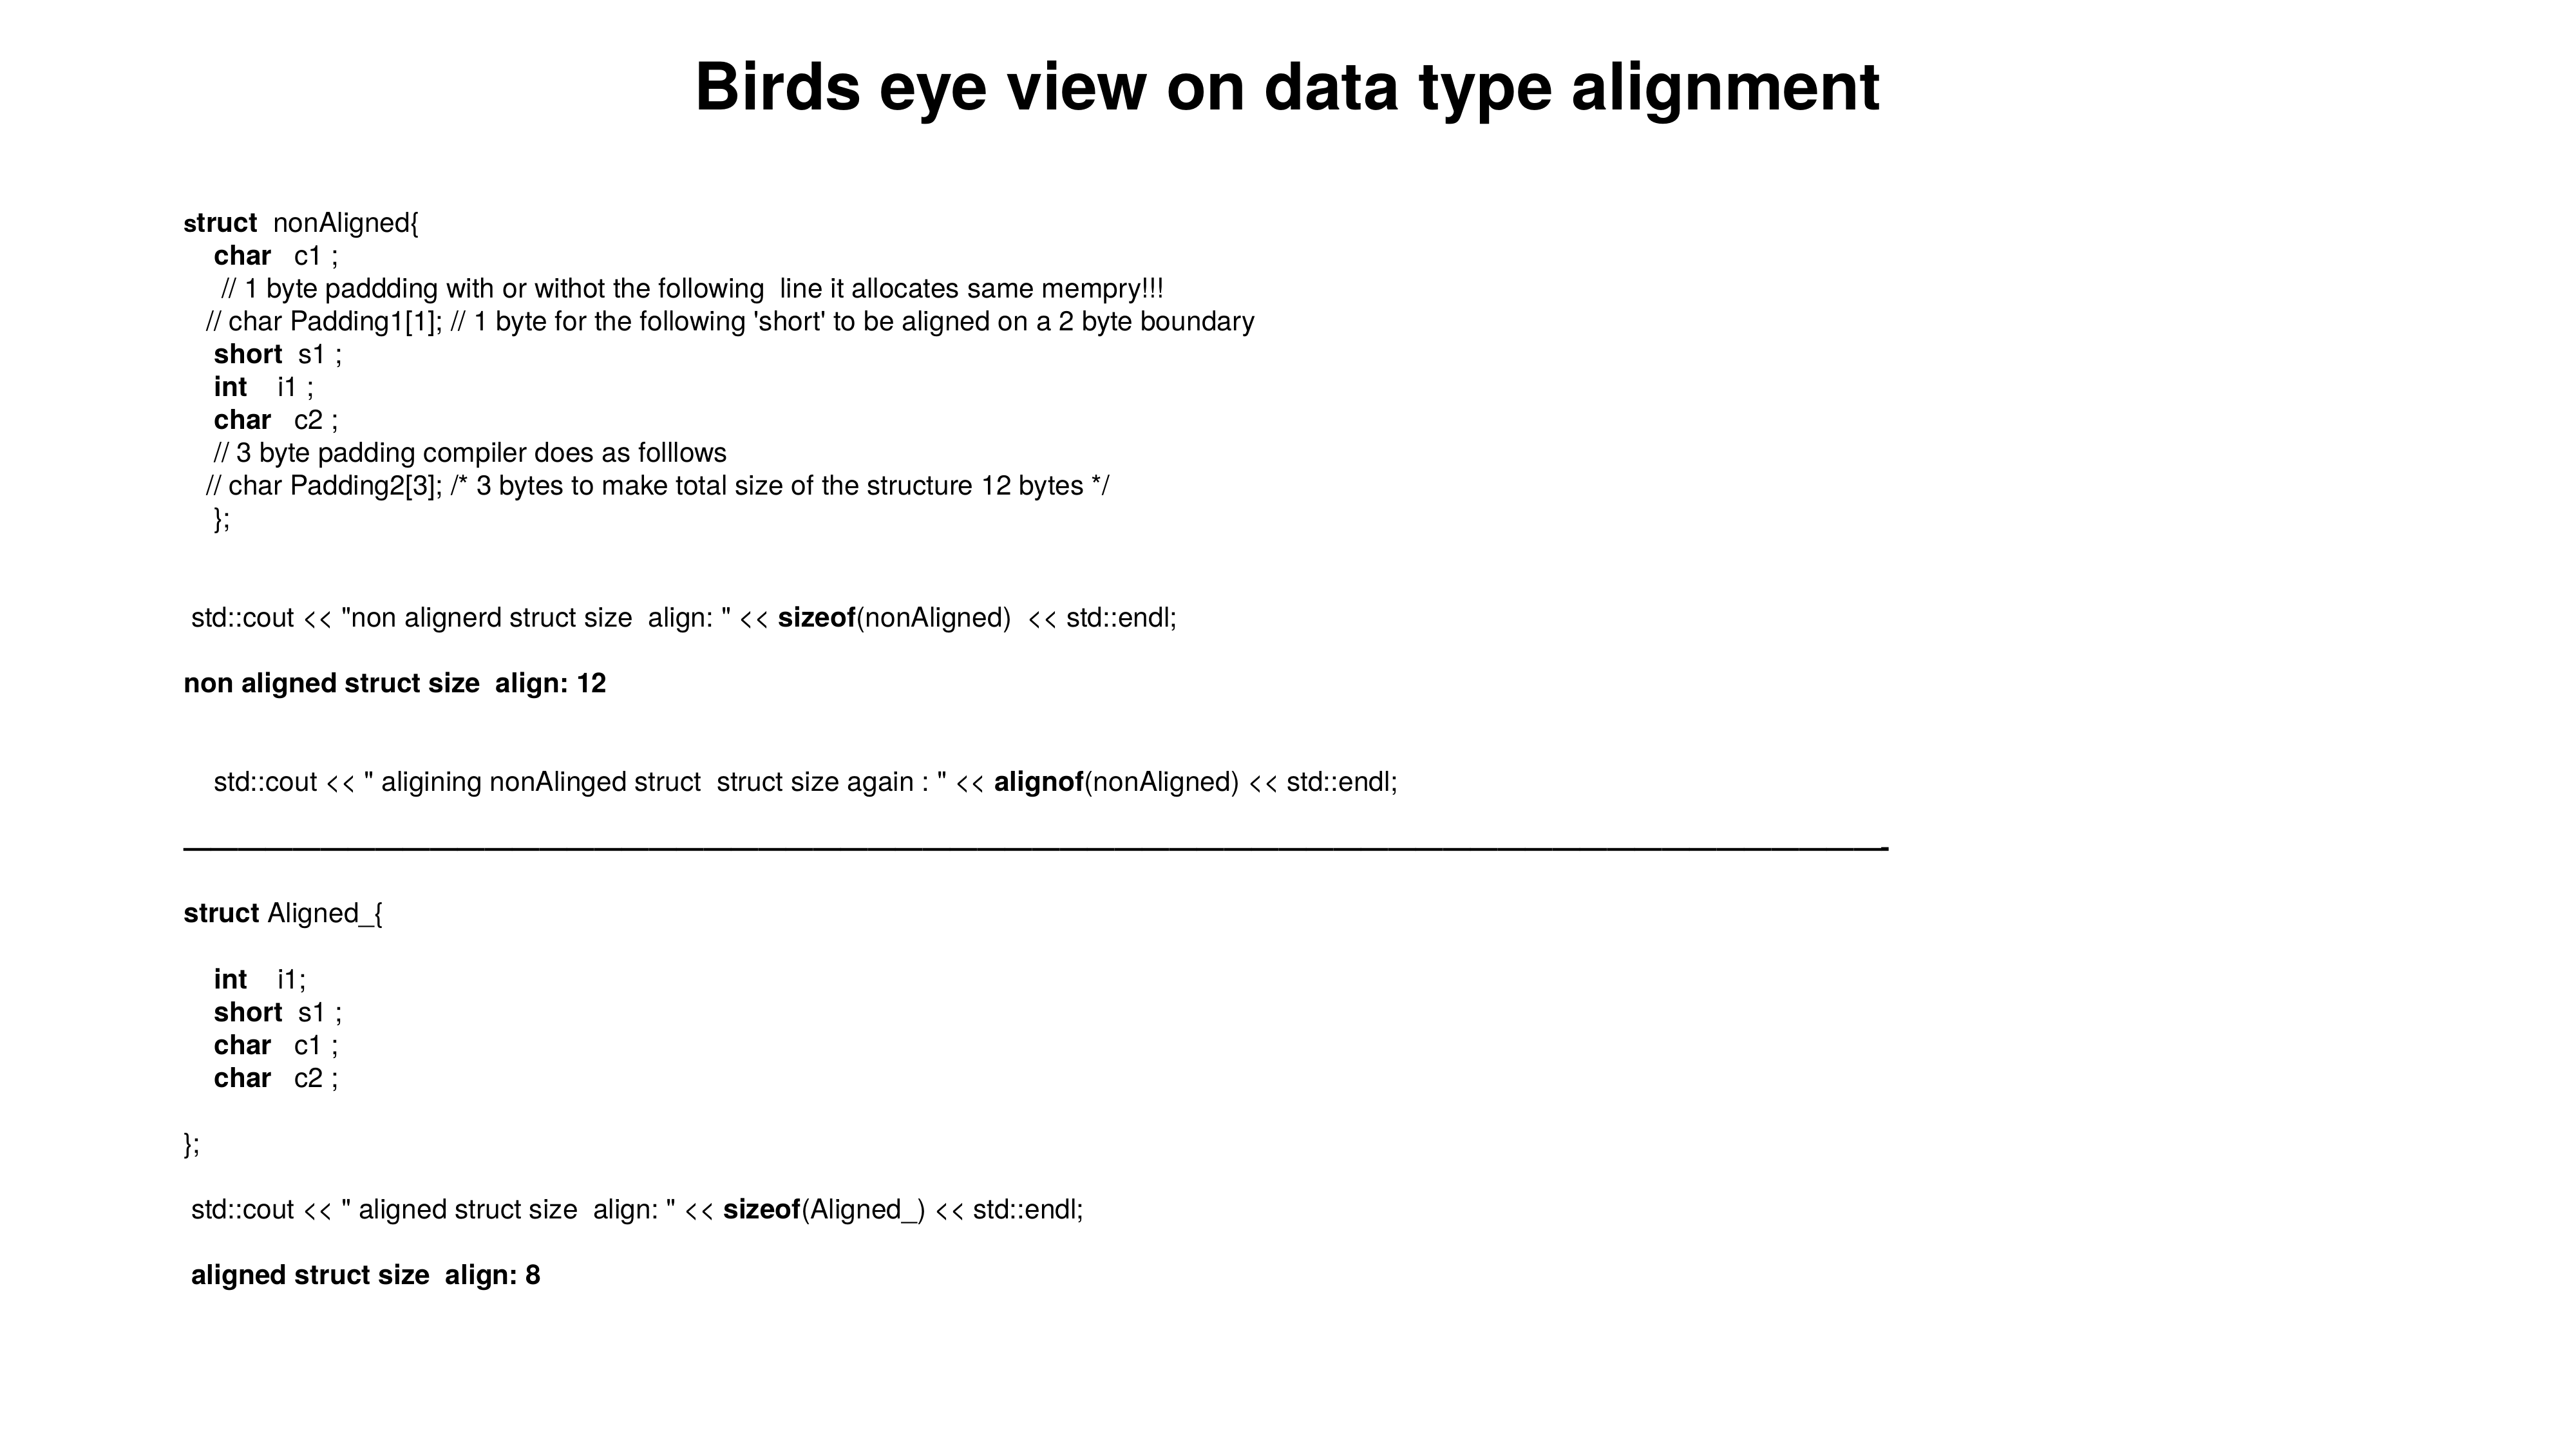

# Birds eye view on data type alignment

struct  nonAligned{
    char   c1 ;
     // 1 byte paddding with or withot the following  line it allocates same mempry!!!
   // char Padding1[1]; // 1 byte for the following 'short' to be aligned on a 2 byte boundary
    short  s1 ;
    int    i1 ;
    char   c2 ;
    // 3 byte padding compiler does as folllows
   // char Padding2[3]; /* 3 bytes to make total size of the structure 12 bytes */
    };

 std::cout << "non alignerd struct size  align: " << sizeof(nonAligned)  << std::endl;

non aligned struct size  align: 12

    std::cout << " aligining nonAlinged struct  struct size again : " << alignof(nonAligned) << std::endl;

——————————————————————————————————————————————————————————————-

struct Aligned_{

    int    i1;
    short  s1 ;
    char   c1 ;
    char   c2 ;

};

 std::cout << " aligned struct size  align: " << sizeof(Aligned_) << std::endl;

 aligned struct size  align: 8